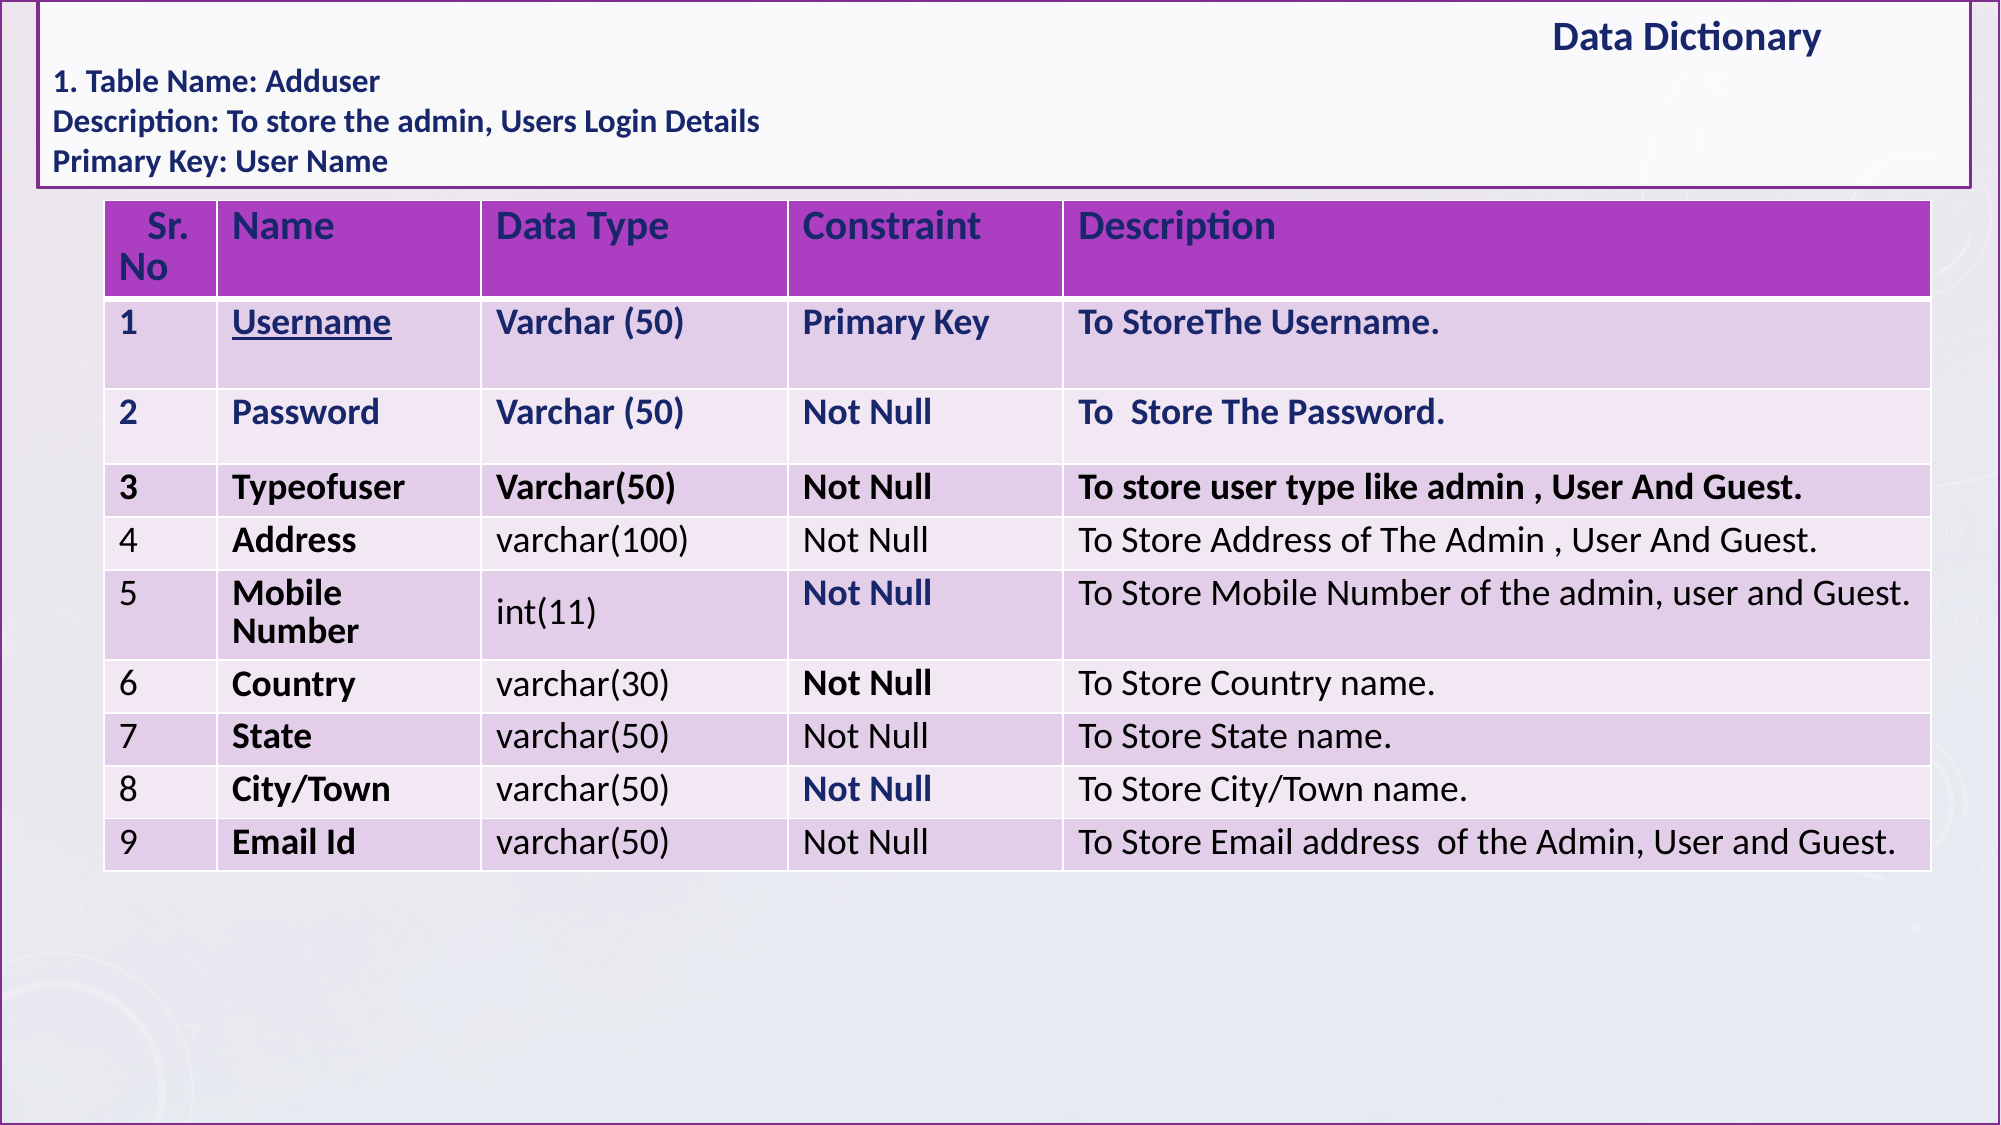

Data Dictionary
1. Table Name: Adduser
Description: To store the admin, Users Login Details
Primary Key: User Name
| Sr. No | Name | Data Type | Constraint | Description |
| --- | --- | --- | --- | --- |
| 1 | Username | Varchar (50) | Primary Key | To StoreThe Username. |
| 2 | Password | Varchar (50) | Not Null | To Store The Password. |
| 3 | Typeofuser | Varchar(50) | Not Null | To store user type like admin , User And Guest. |
| 4 | Address | varchar(100) | Not Null | To Store Address of The Admin , User And Guest. |
| 5 | Mobile Number | int(11) | Not Null | To Store Mobile Number of the admin, user and Guest. |
| 6 | Country | varchar(30) | Not Null | To Store Country name. |
| 7 | State | varchar(50) | Not Null | To Store State name. |
| 8 | City/Town | varchar(50) | Not Null | To Store City/Town name. |
| 9 | Email Id | varchar(50) | Not Null | To Store Email address of the Admin, User and Guest. |